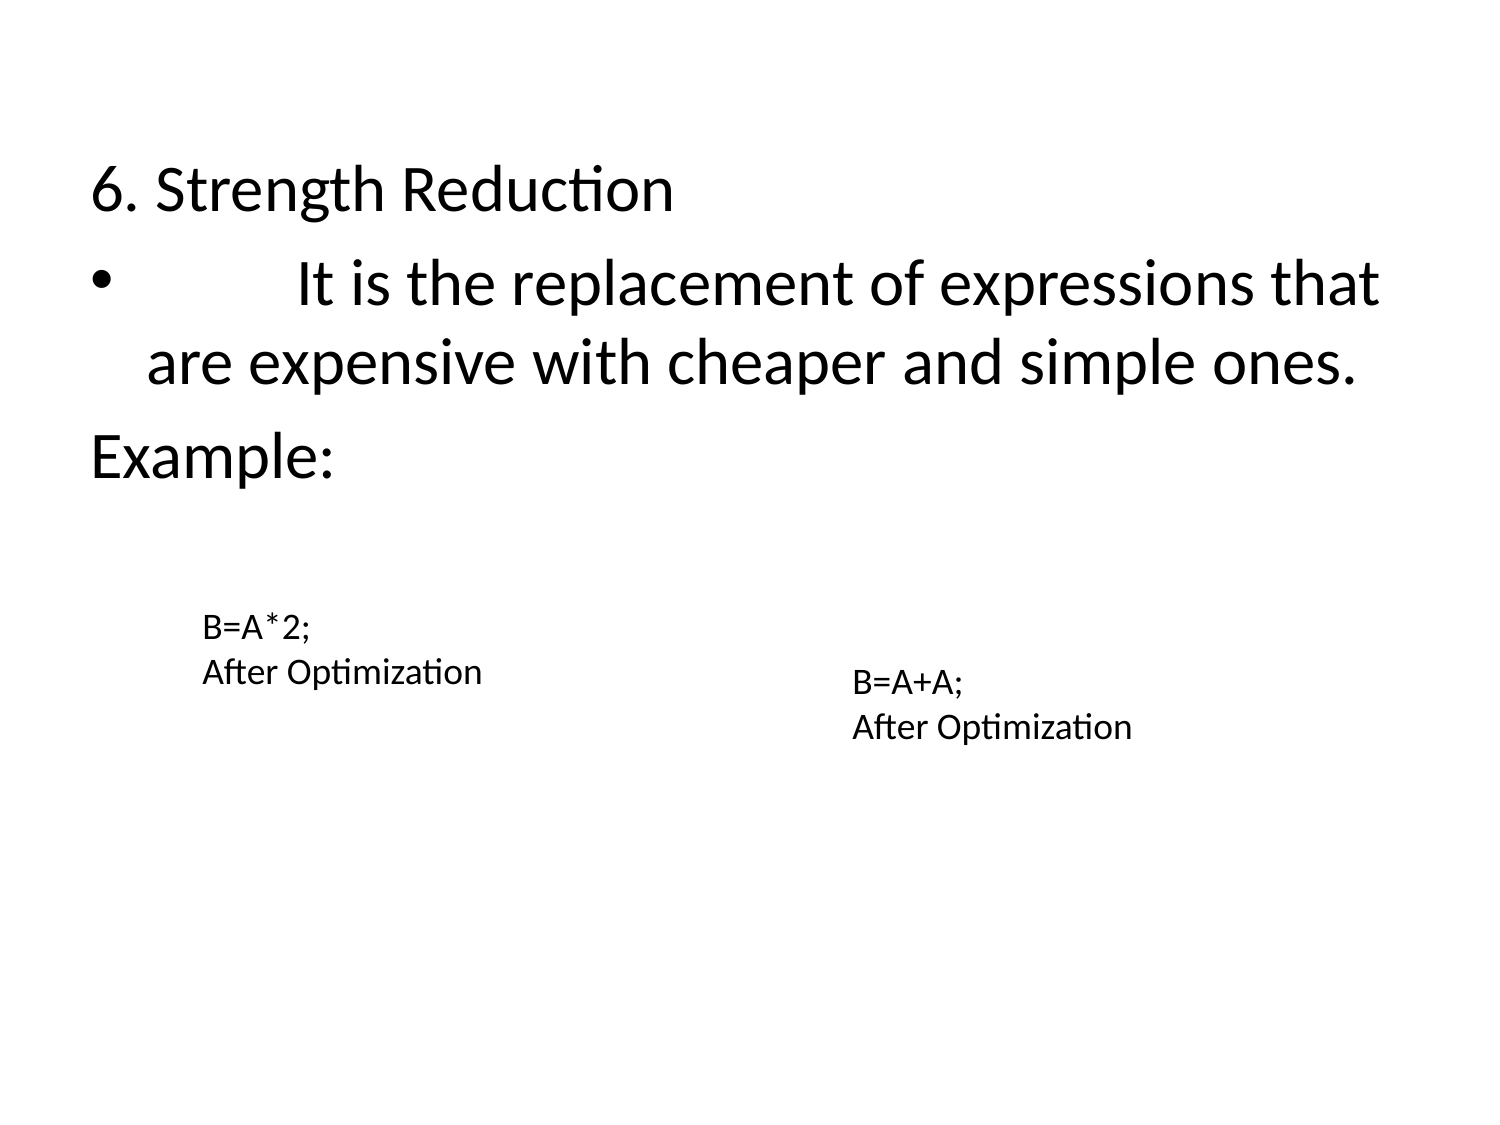

6. Strength Reduction
	It is the replacement of expressions that are expensive with cheaper and simple ones.
Example:

B=A*2;
After Optimization

B=A+A;
After Optimization